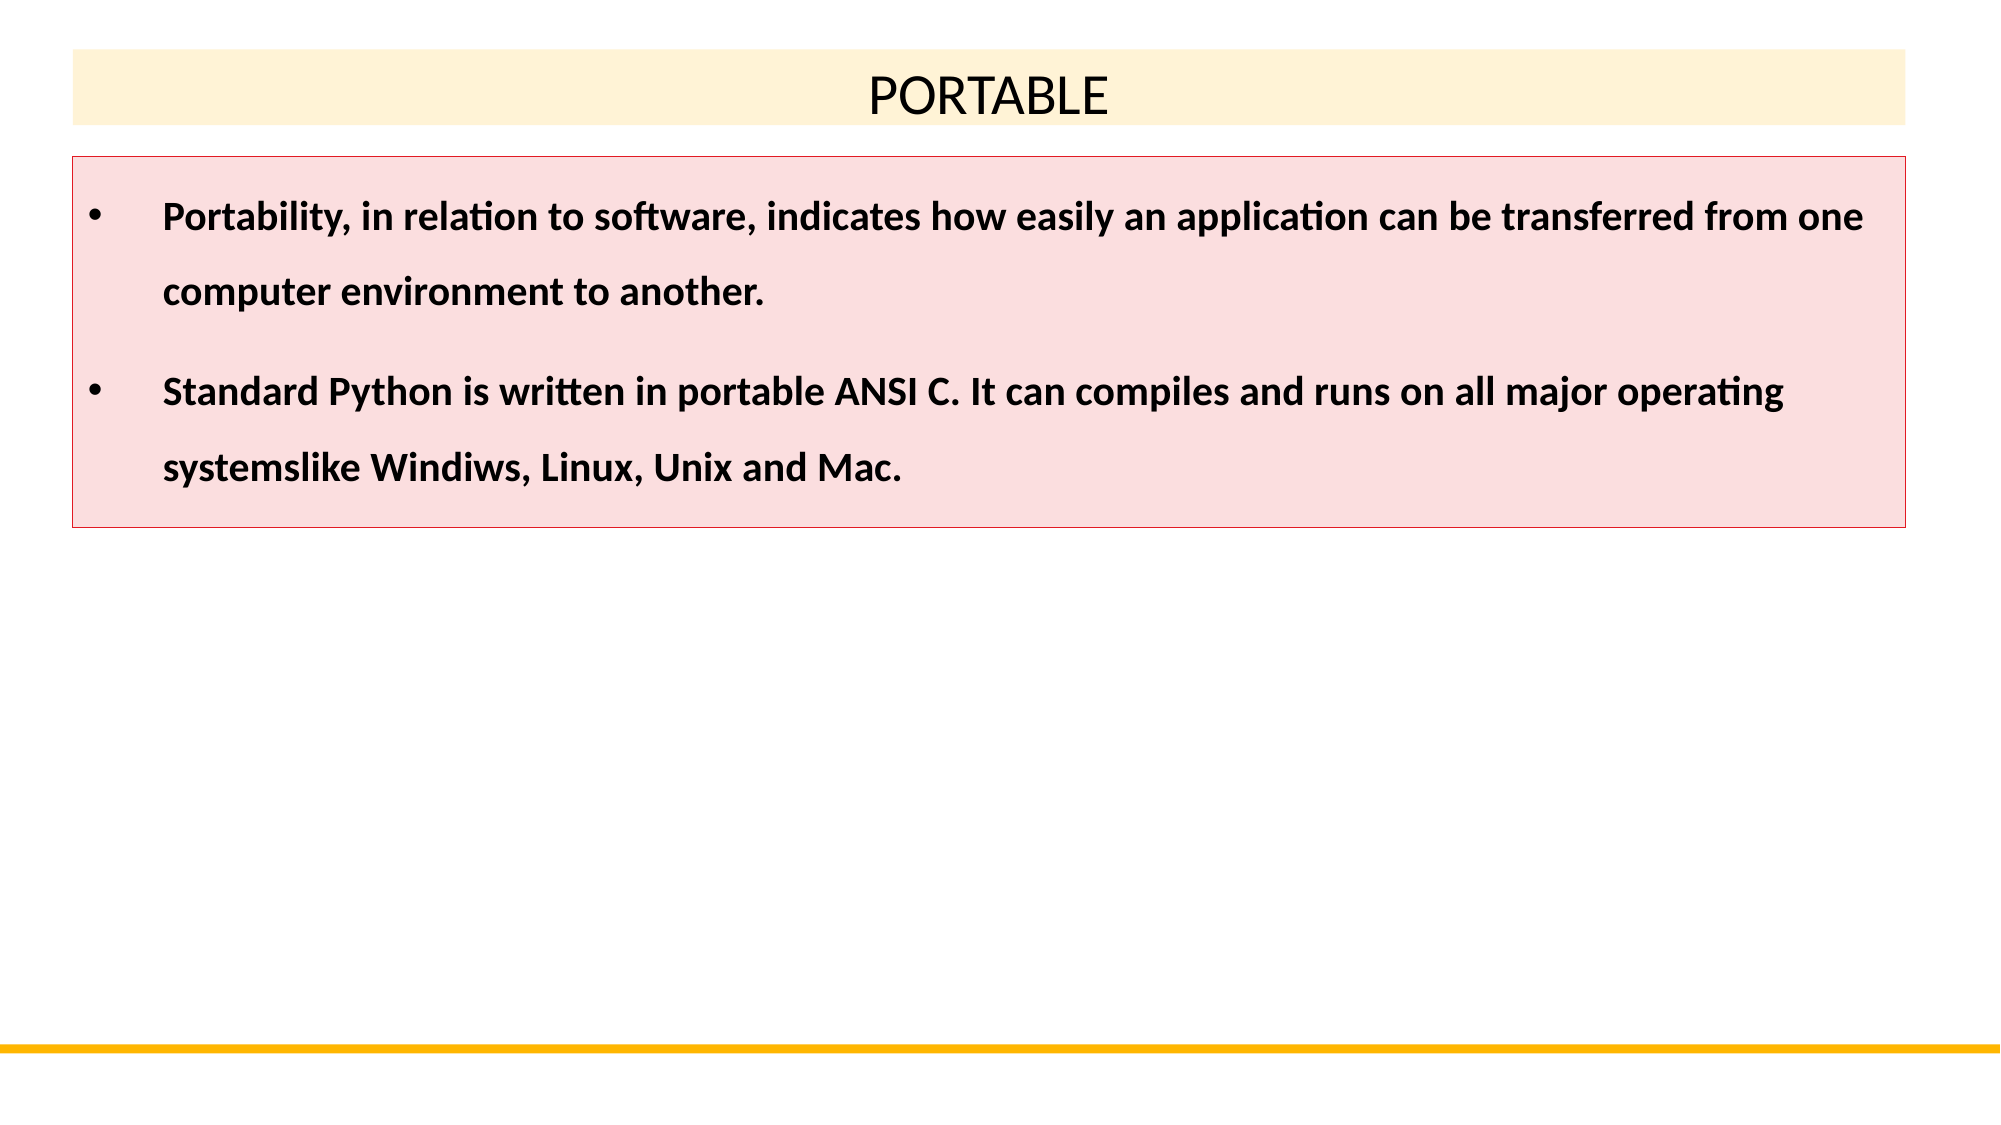

PORTABLE
Portability, in relation to software, indicates how easily an application can be transferred from one computer environment to another.
Standard Python is written in portable ANSI C. It can compiles and runs on all major operating systemslike Windiws, Linux, Unix and Mac.